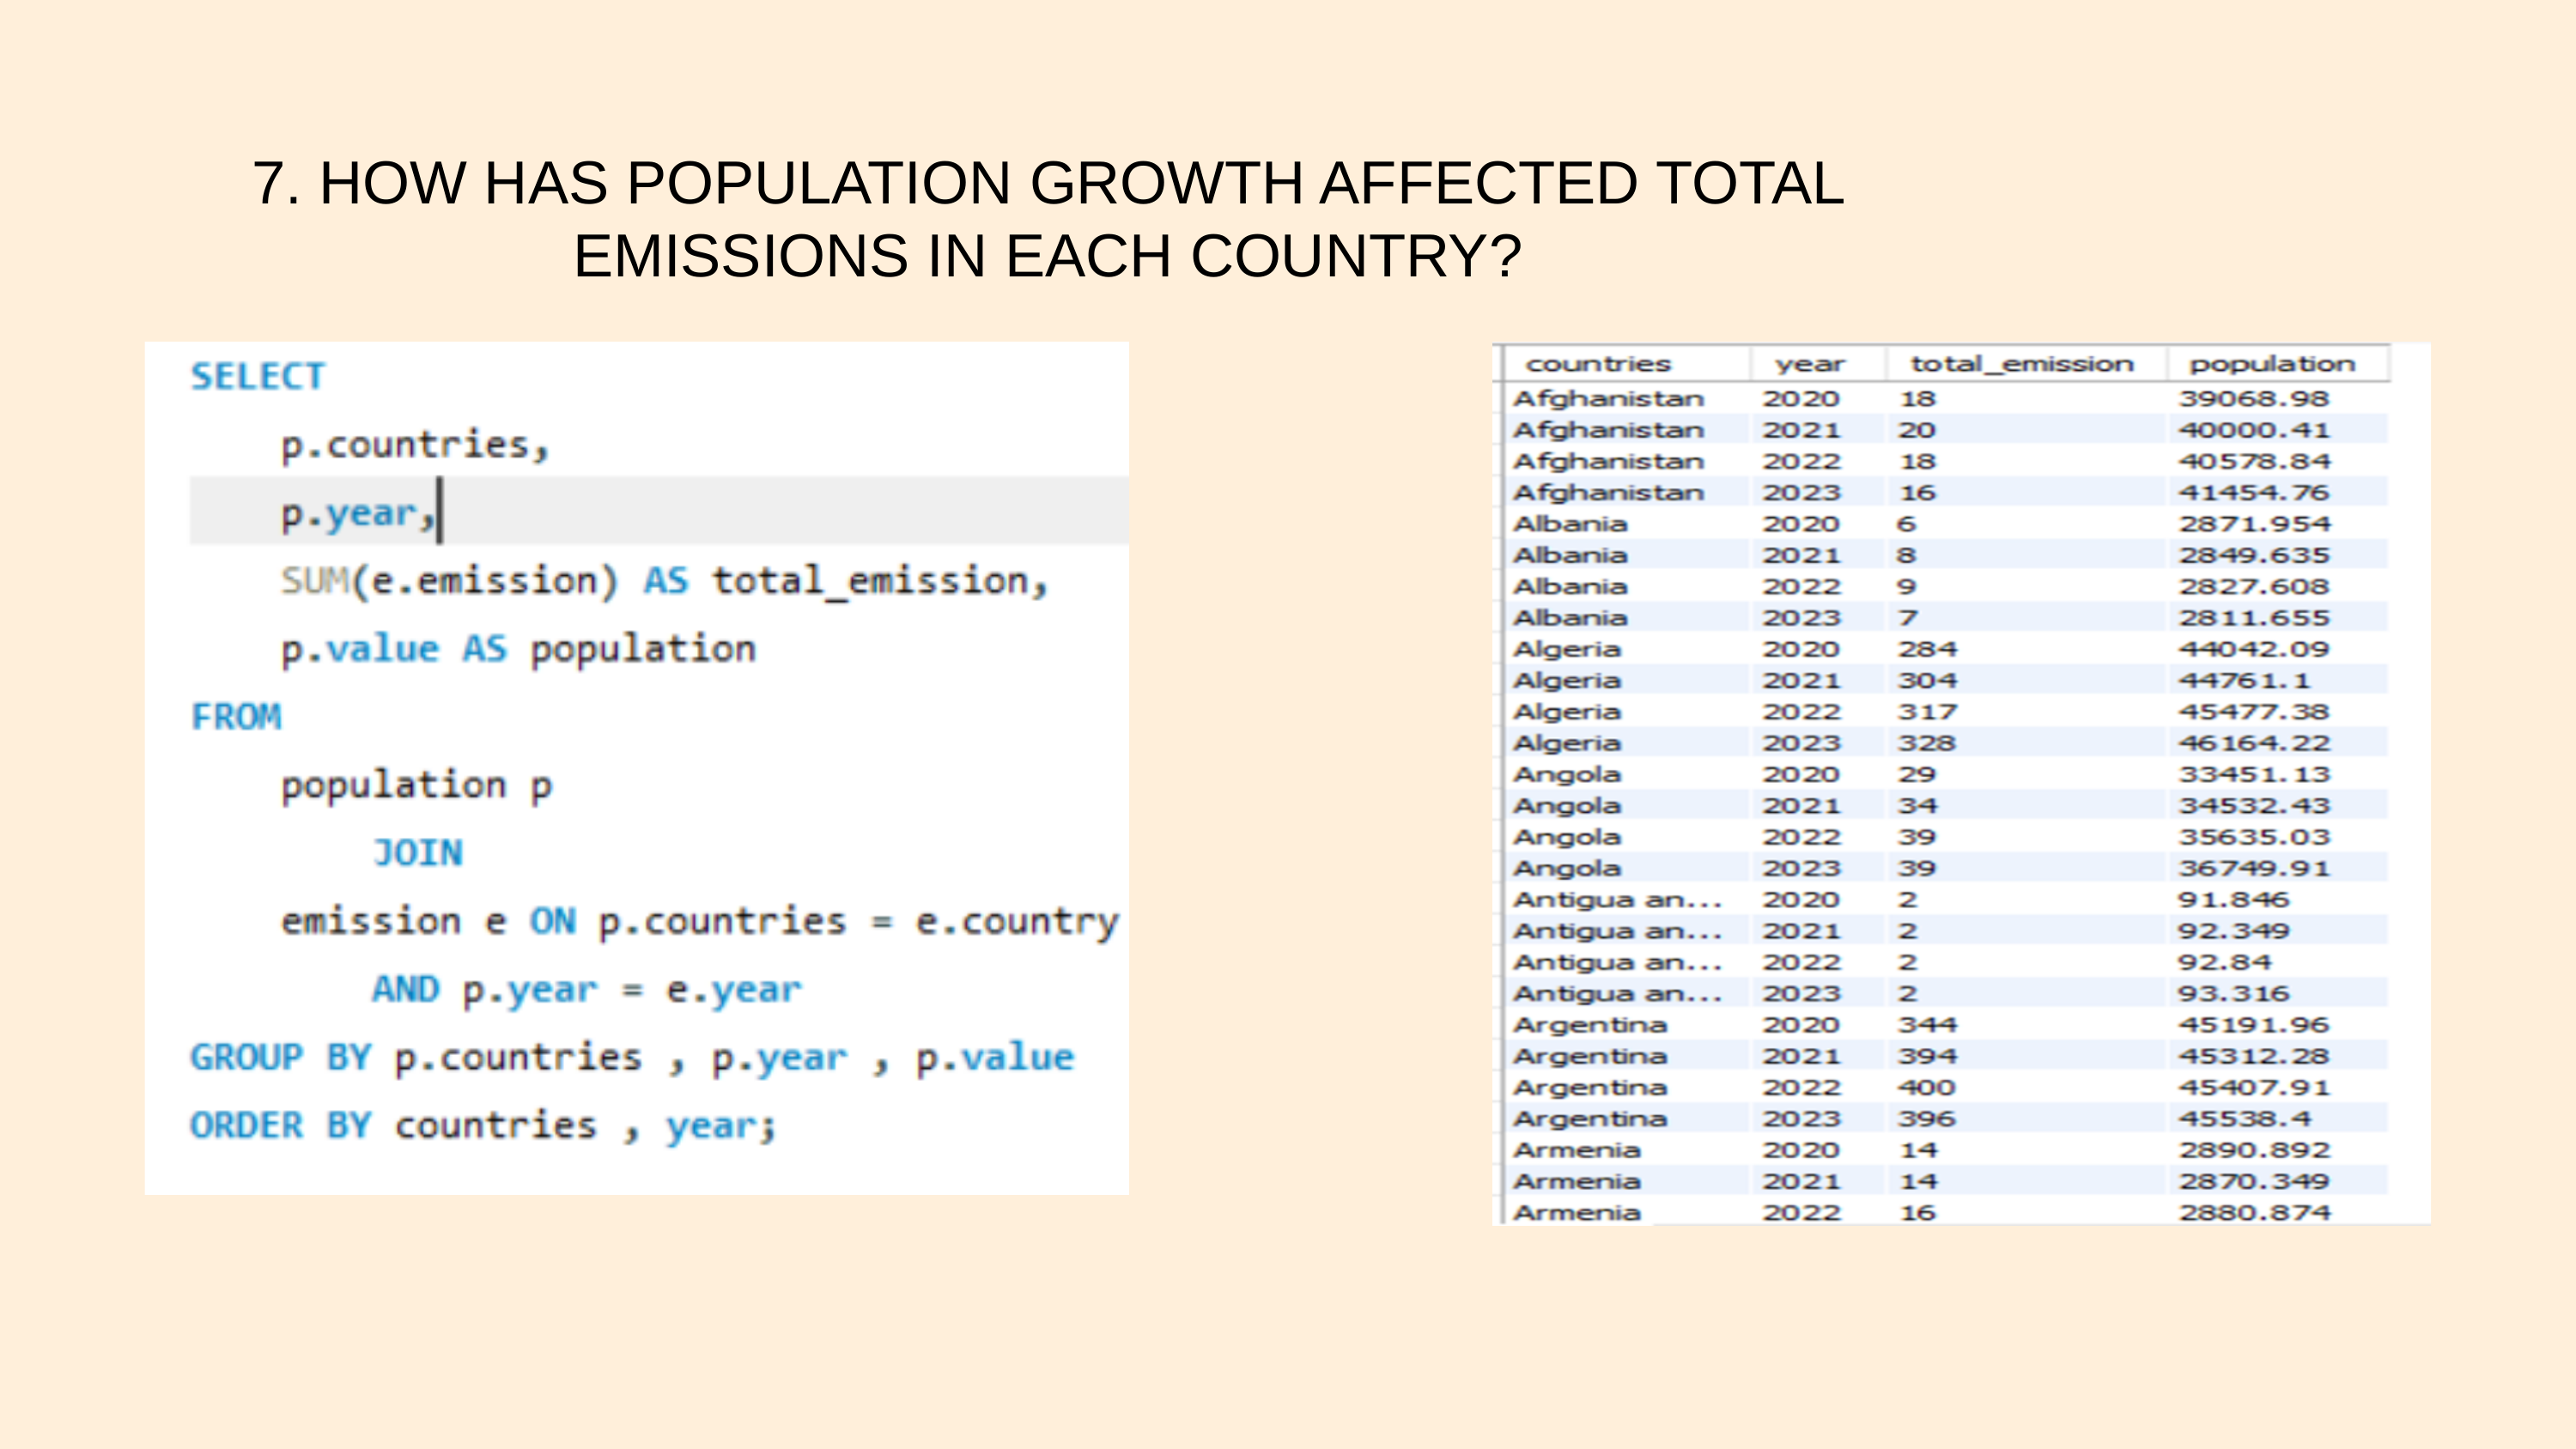

7. HOW HAS POPULATION GROWTH AFFECTED TOTAL EMISSIONS IN EACH COUNTRY?